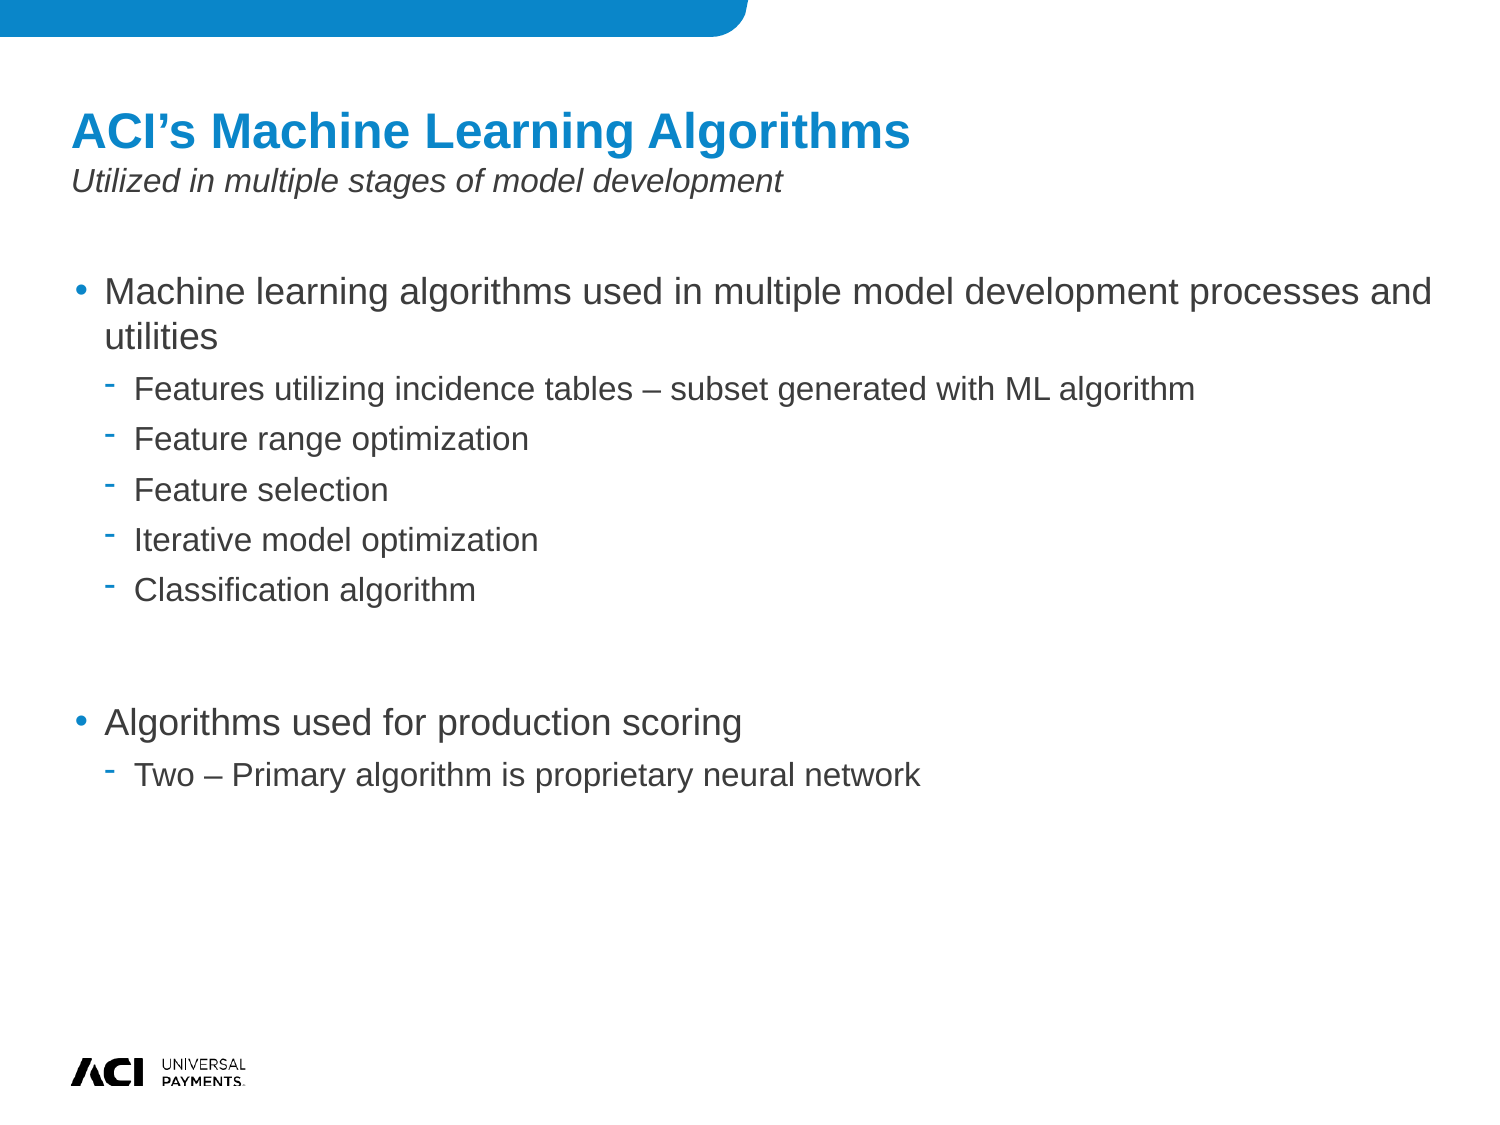

# ACI’s Machine Learning Algorithms
Utilized in multiple stages of model development
Machine learning algorithms used in multiple model development processes and utilities
Features utilizing incidence tables – subset generated with ML algorithm
Feature range optimization
Feature selection
Iterative model optimization
Classification algorithm

Algorithms used for production scoring
Two – Primary algorithm is proprietary neural network